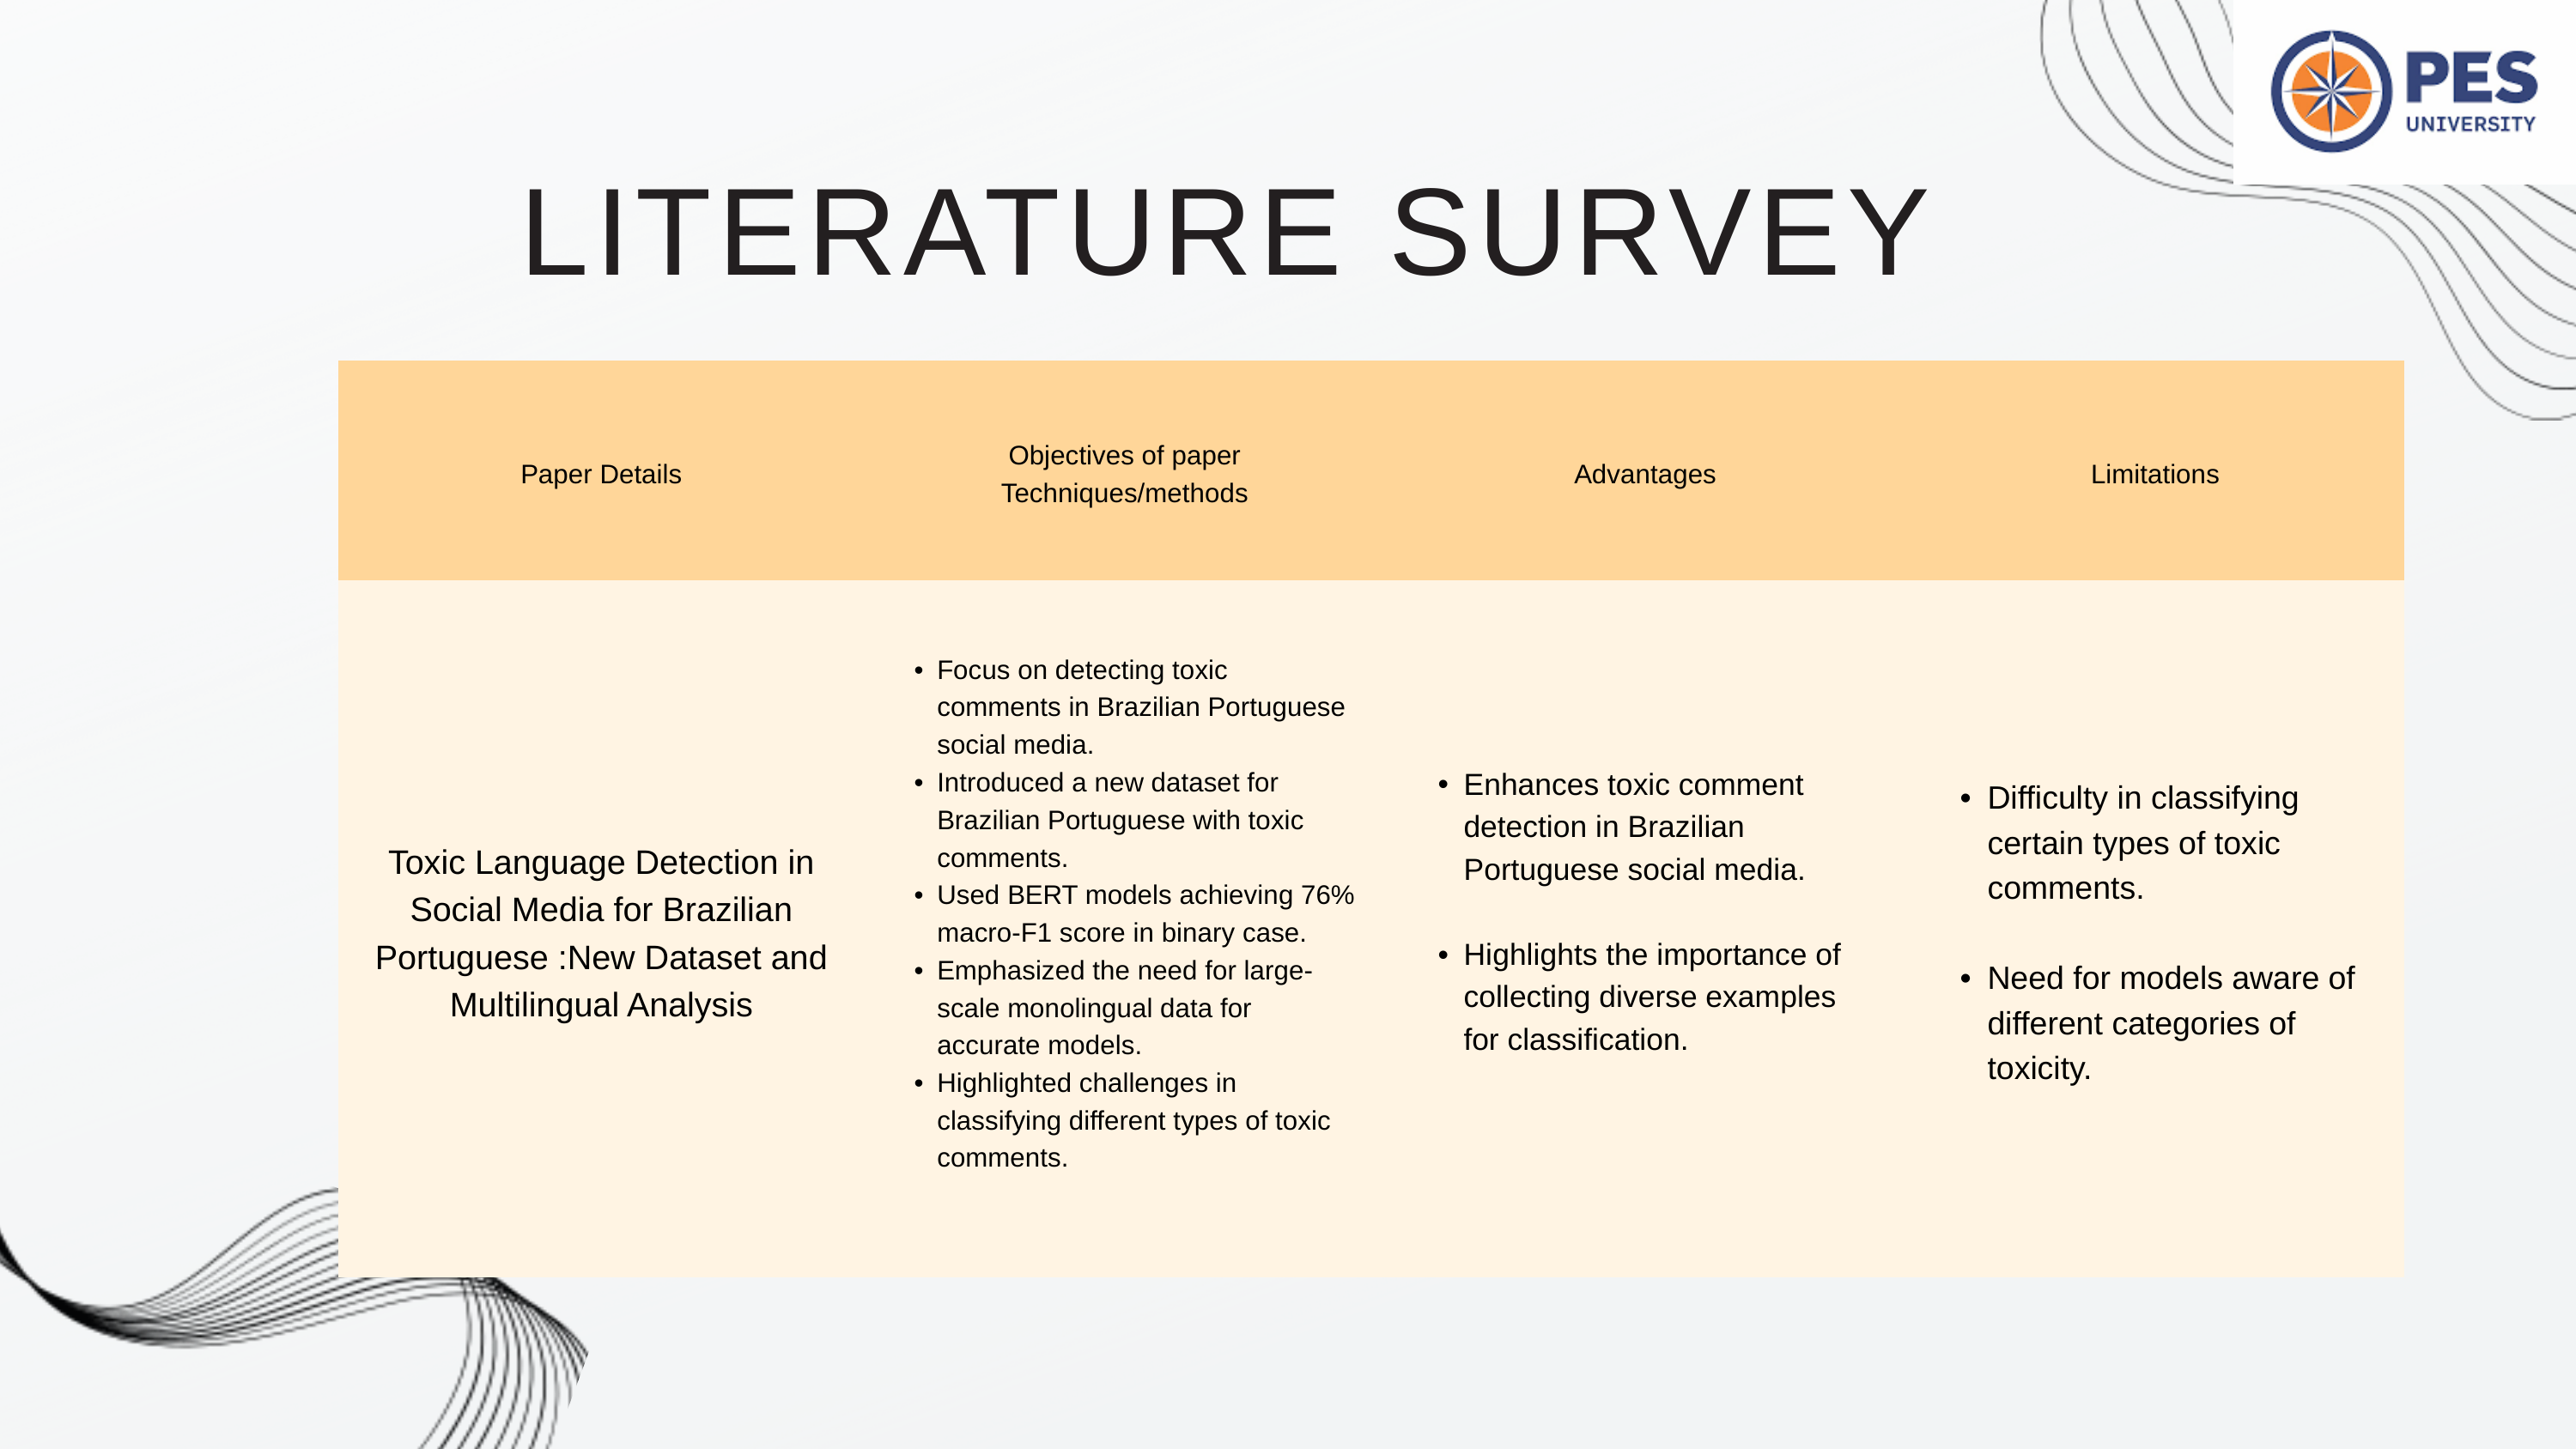

LITERATURE SURVEY
| Paper Details | Objectives of paper Techniques/methods | Advantages | Limitations |
| --- | --- | --- | --- |
| Toxic Language Detection in Social Media for Brazilian Portuguese :New Dataset and Multilingual Analysis | Focus on detecting toxic comments in Brazilian Portuguese social media. Introduced a new dataset for Brazilian Portuguese with toxic comments. Used BERT models achieving 76% macro-F1 score in binary case. Emphasized the need for large-scale monolingual data for accurate models. Highlighted challenges in classifying different types of toxic comments. | Enhances toxic comment detection in Brazilian Portuguese social media. Highlights the importance of collecting diverse examples for classification. | Difficulty in classifying certain types of toxic comments. Need for models aware of different categories of toxicity. |